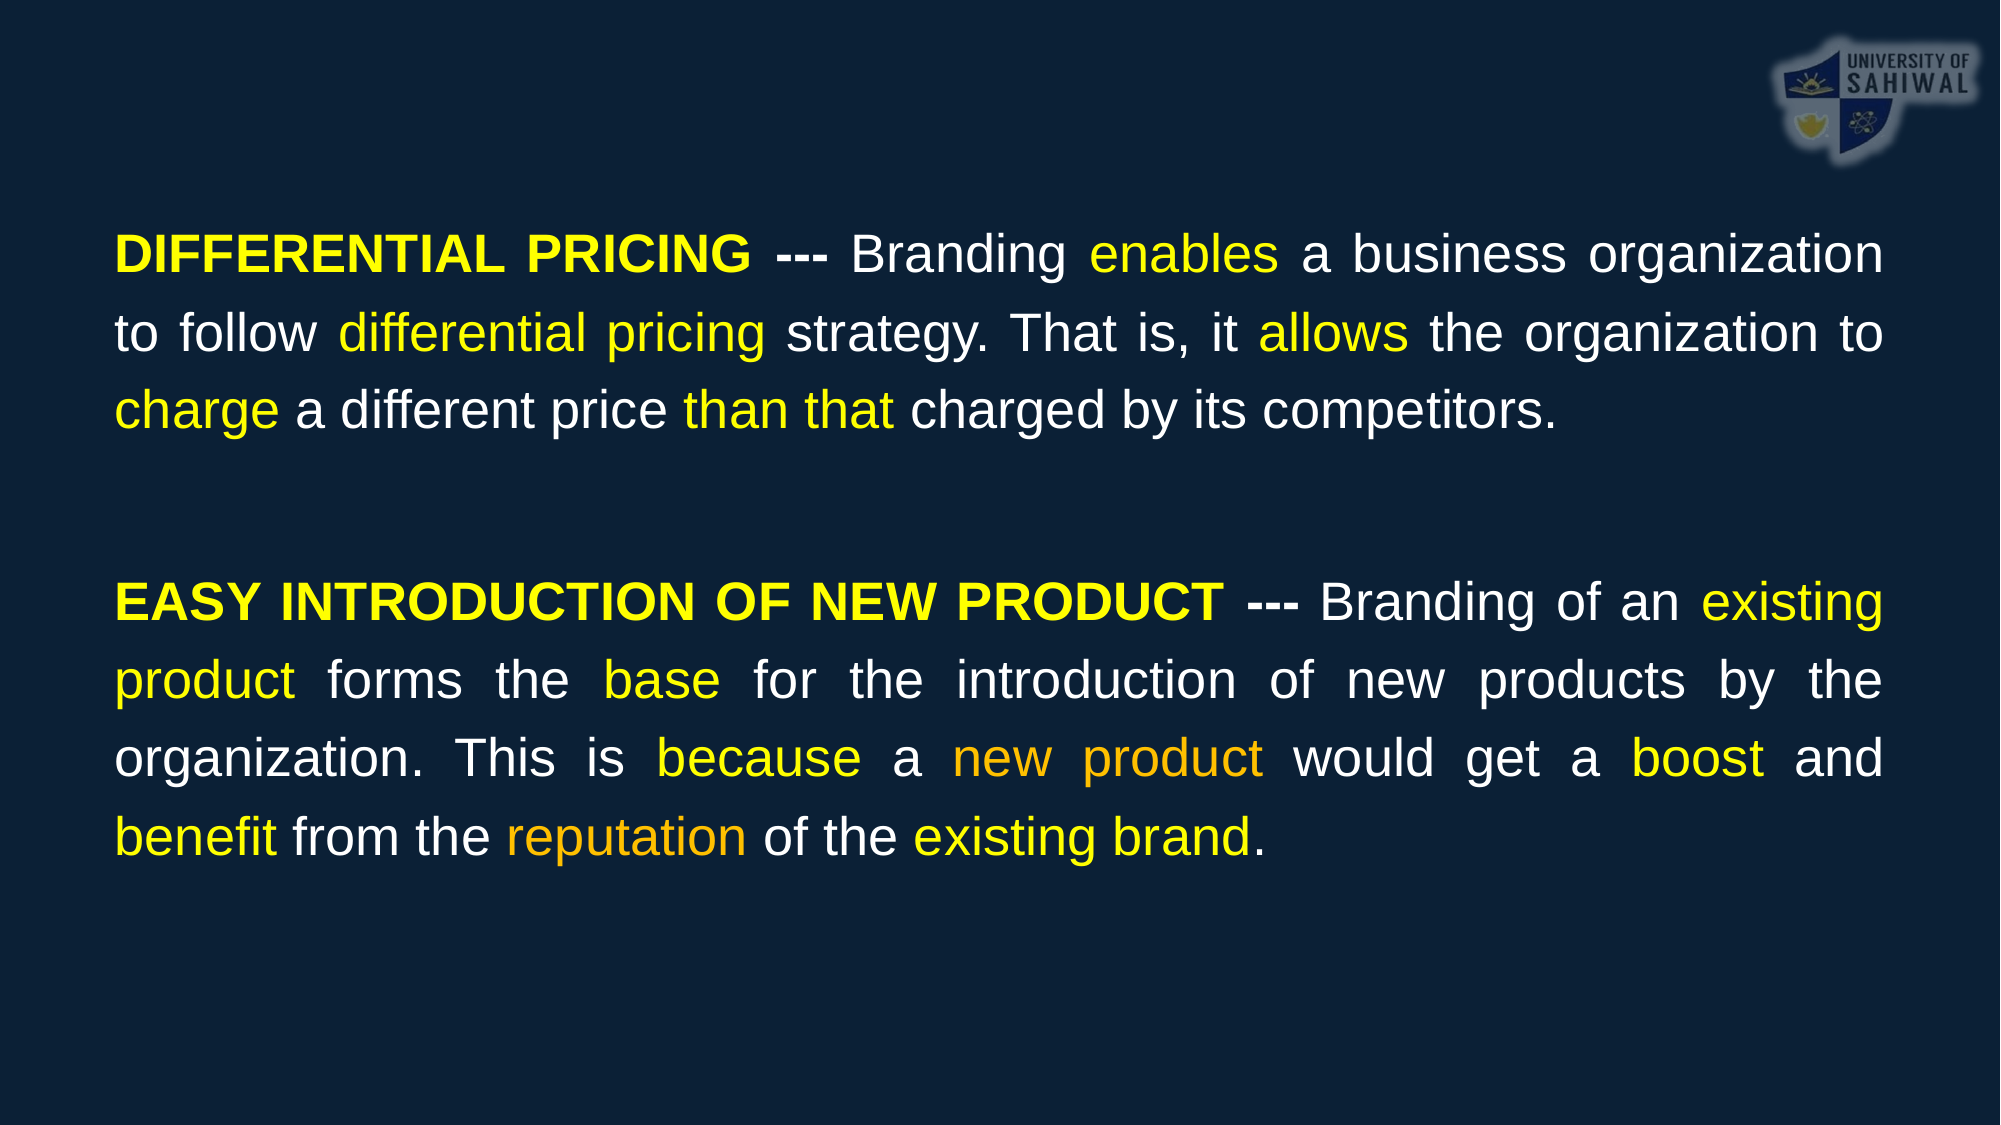

DIFFERENTIAL PRICING --- Branding enables a business organization to follow differential pricing strategy. That is, it allows the organization to charge a different price than that charged by its competitors.

EASY INTRODUCTION OF NEW PRODUCT --- Branding of an existing product forms the base for the introduction of new products by the organization. This is because a new product would get a boost and benefit from the reputation of the existing brand.